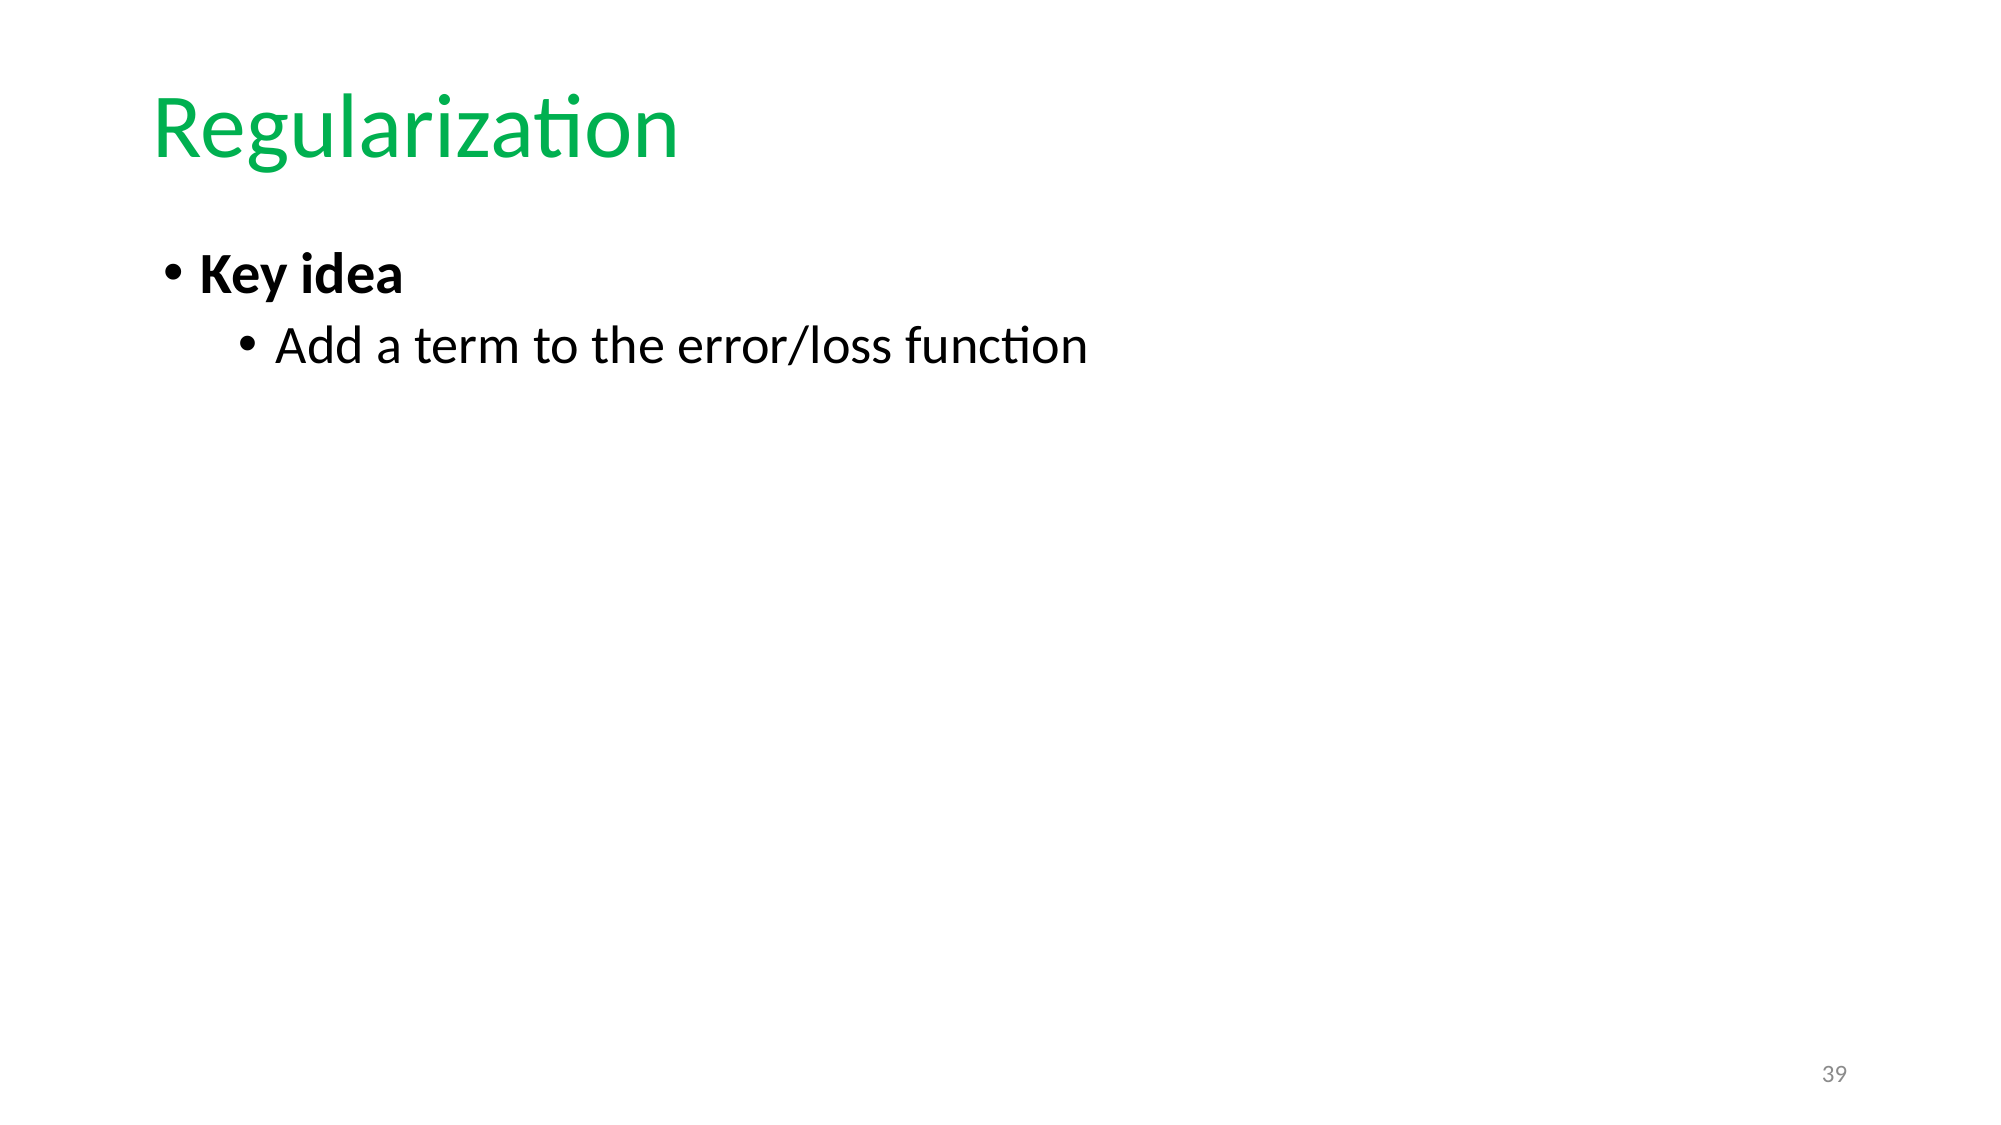

# Regularization
Key idea
Add a term to the error/loss function

39